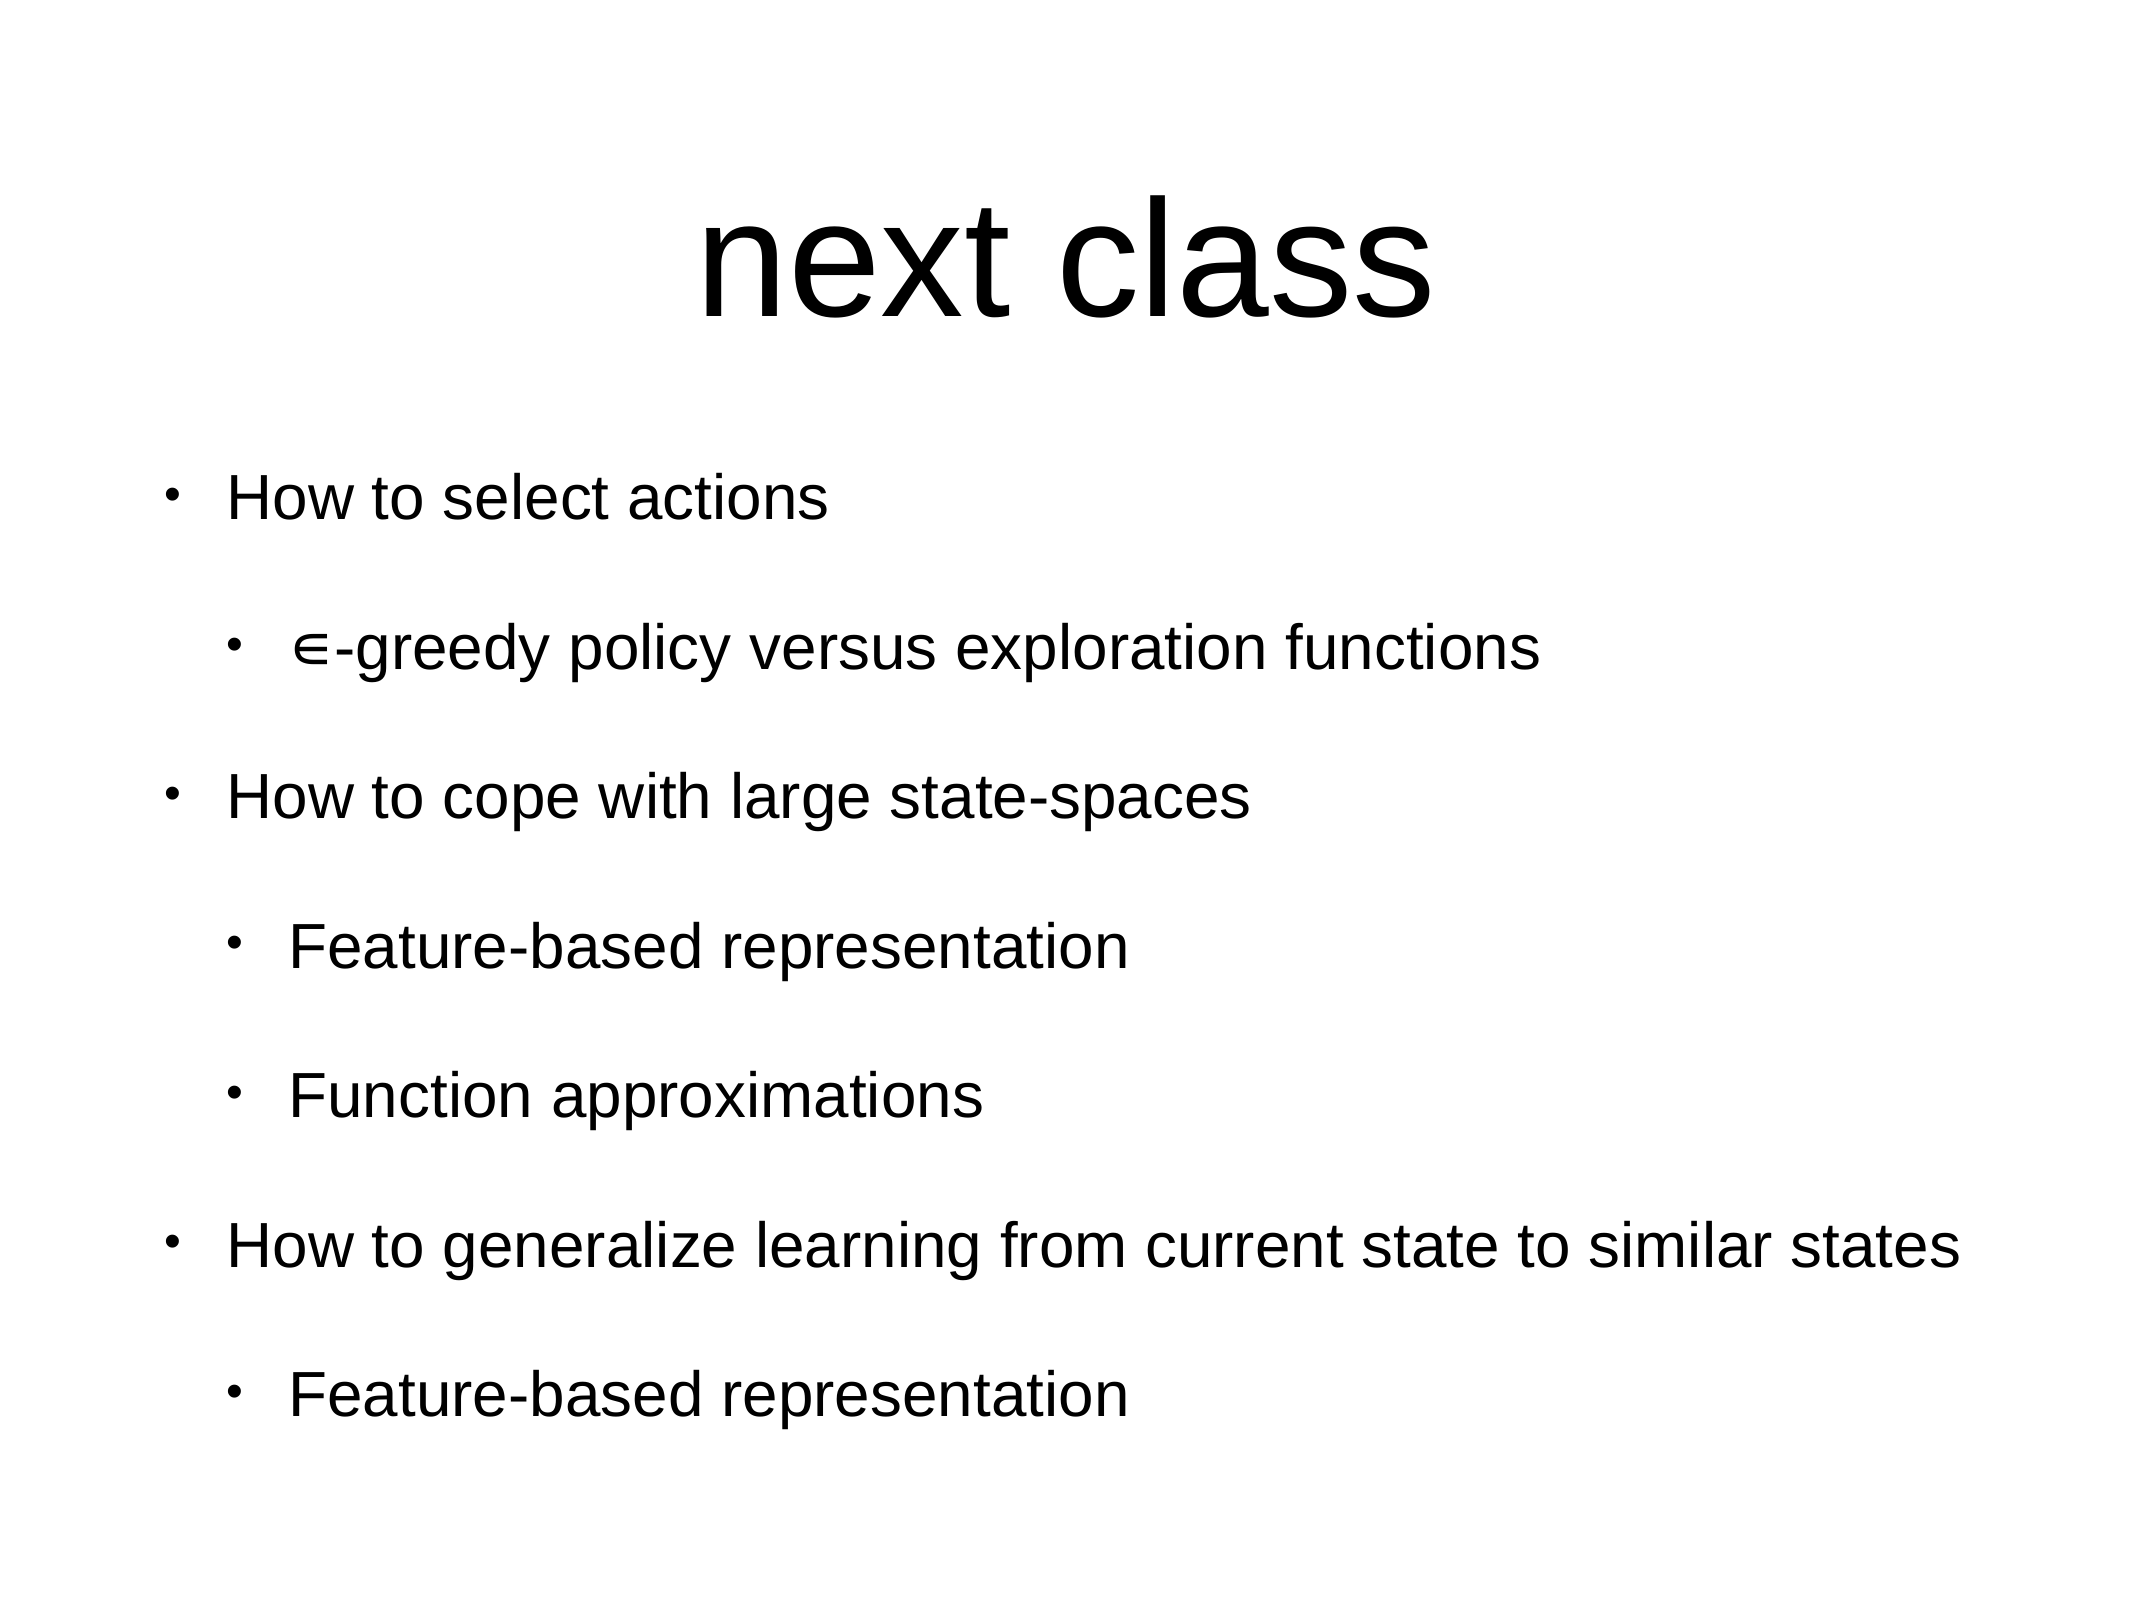

next class
How to select actions
∊-greedy policy versus exploration functions
How to cope with large state-spaces
Feature-based representation
Function approximations
How to generalize learning from current state to similar states
Feature-based representation